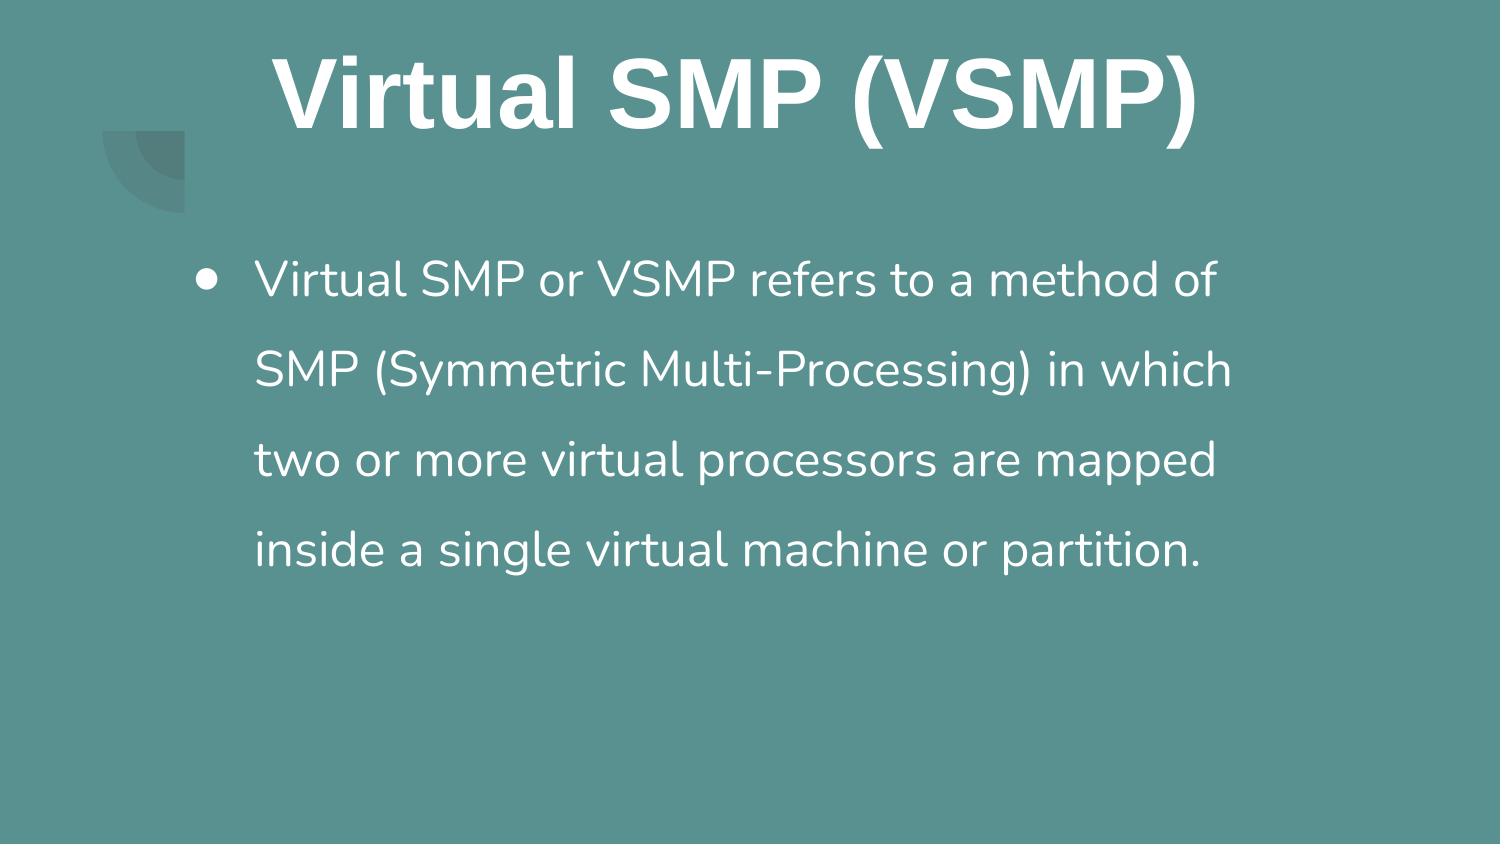

# Virtual SMP (VSMP)
Virtual SMP or VSMP refers to a method of SMP (Symmetric Multi-Processing) in which two or more virtual processors are mapped inside a single virtual machine or partition.